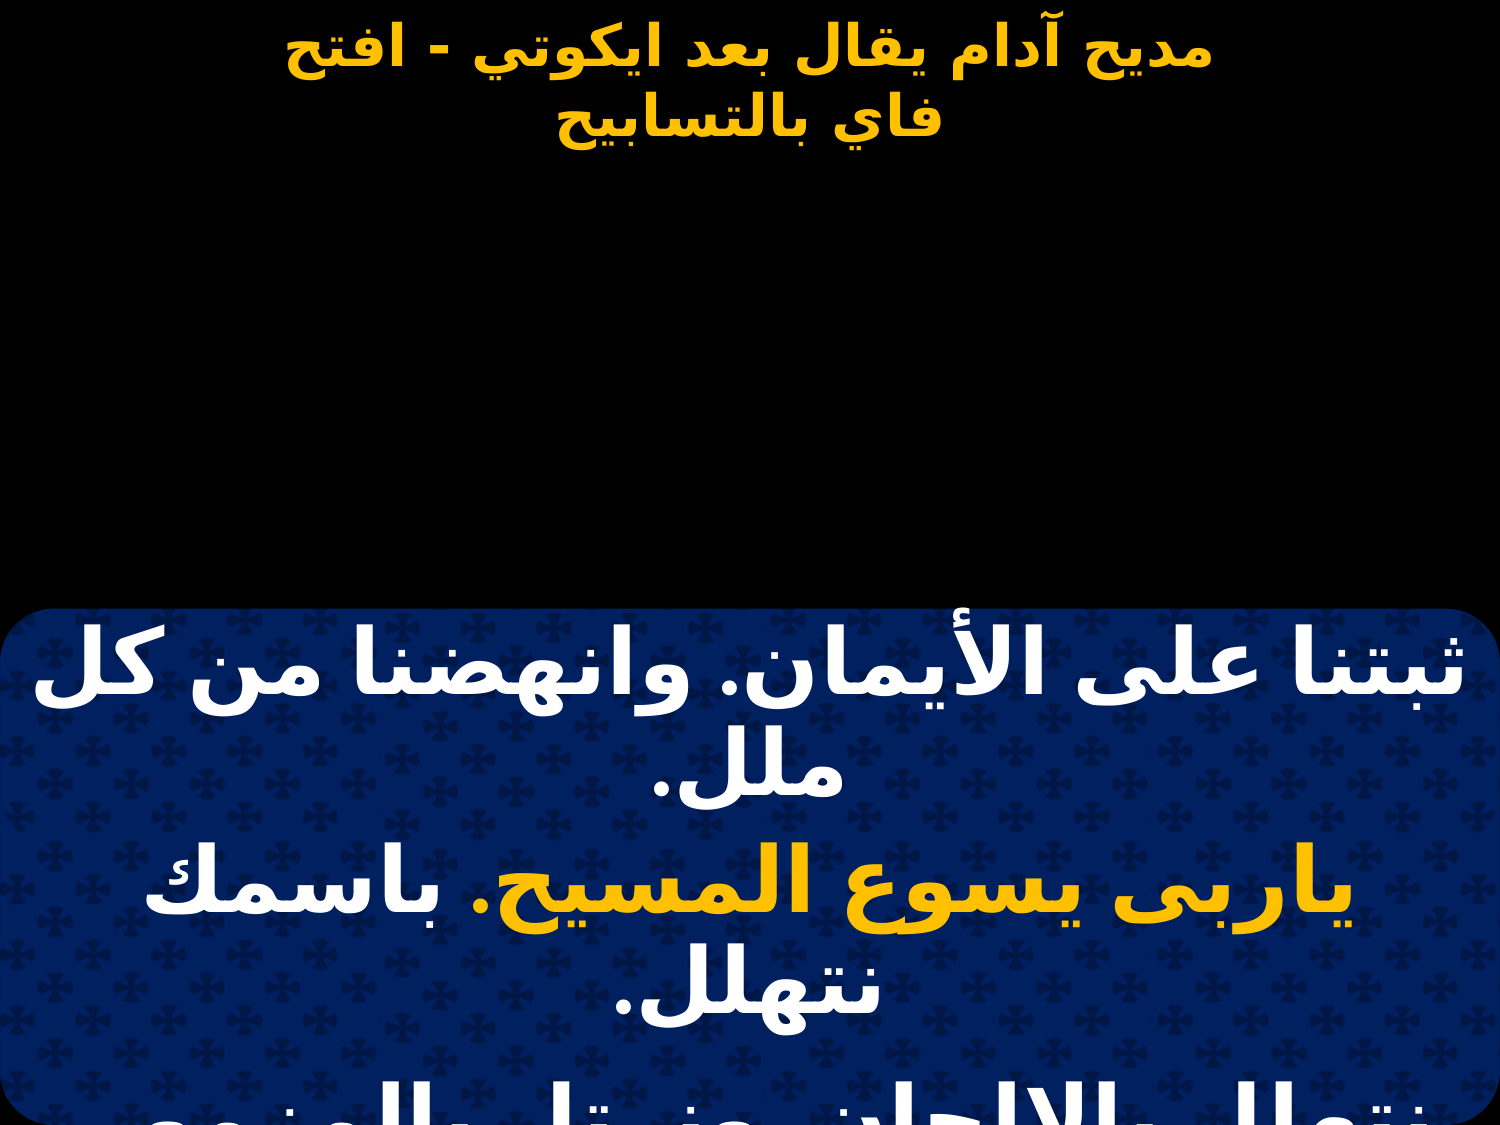

#
| ثبتنا على الأيمان. وانهضنا من كل ملل. |
| --- |
| ياربى يسوع المسيح. باسمك نتهلل. |
|  |
| نتهلل بالالحان. ونرتل بالمزمور. |
| ياربى يسوع المسيح. تسبيحك بهجة وسرور. |